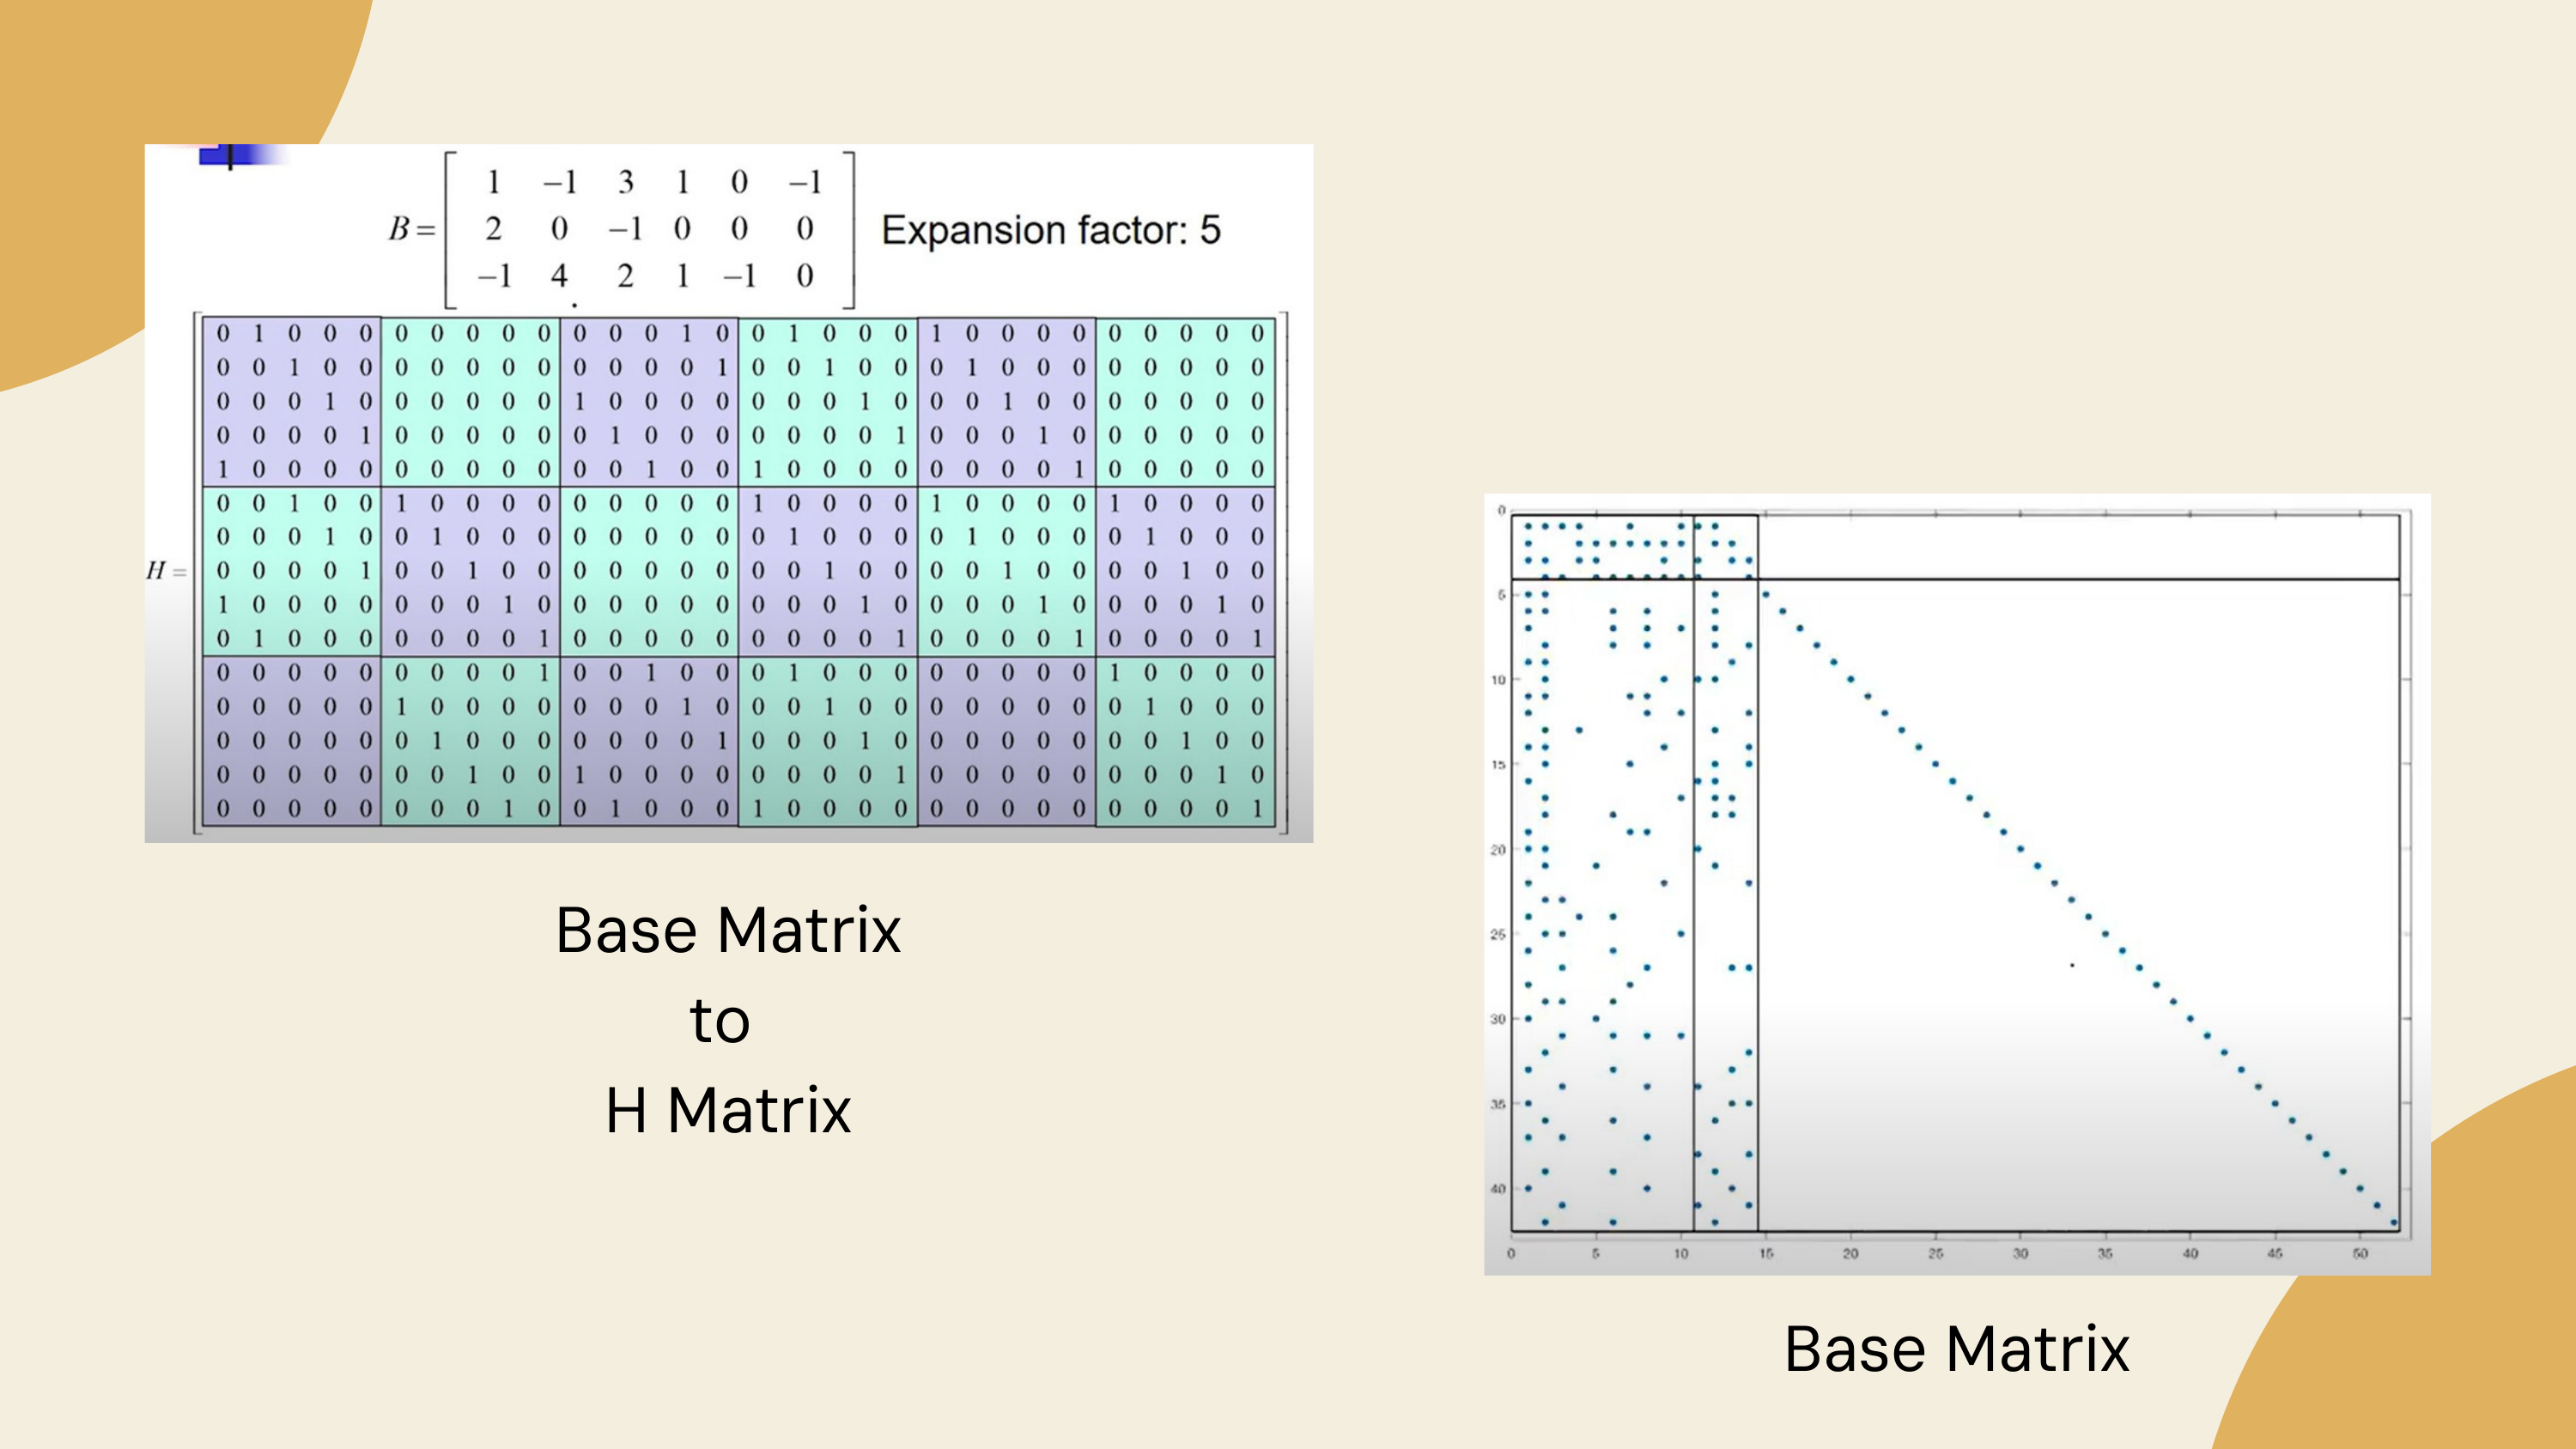

Base Matrix
to
H Matrix

Base Matrix